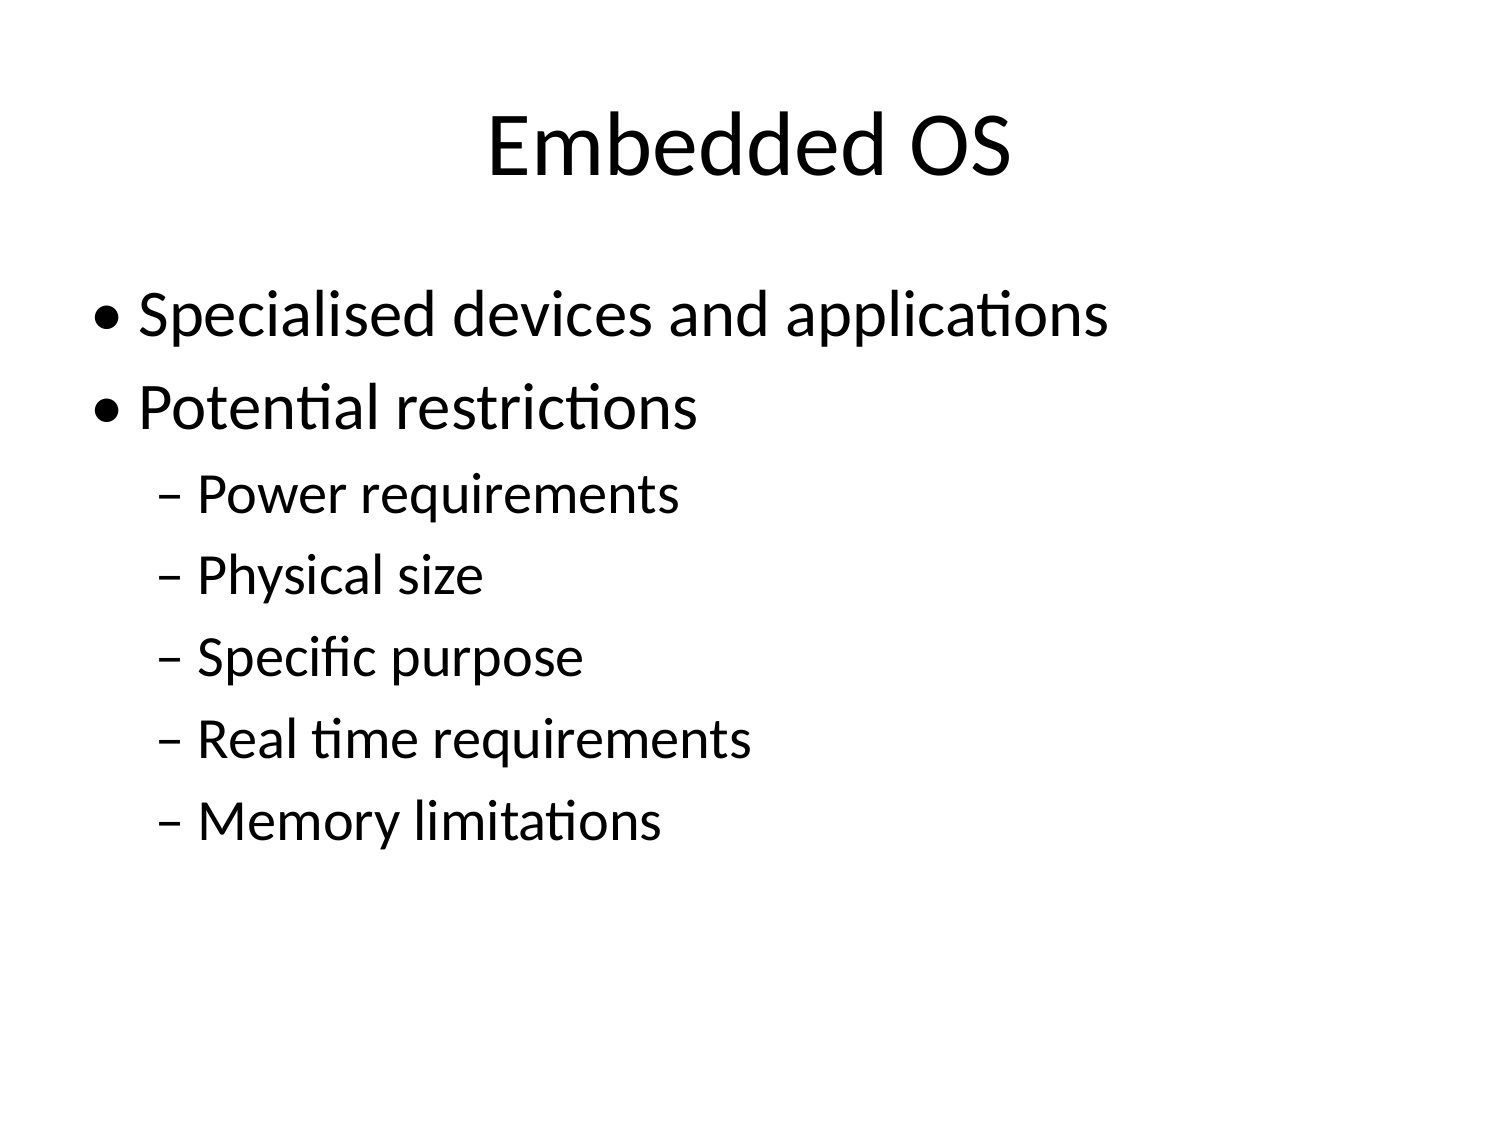

# Embedded OS
• Specialised devices and applications
• Potential restrictions
– Power requirements
– Physical size
– Specific purpose
– Real time requirements
– Memory limitations